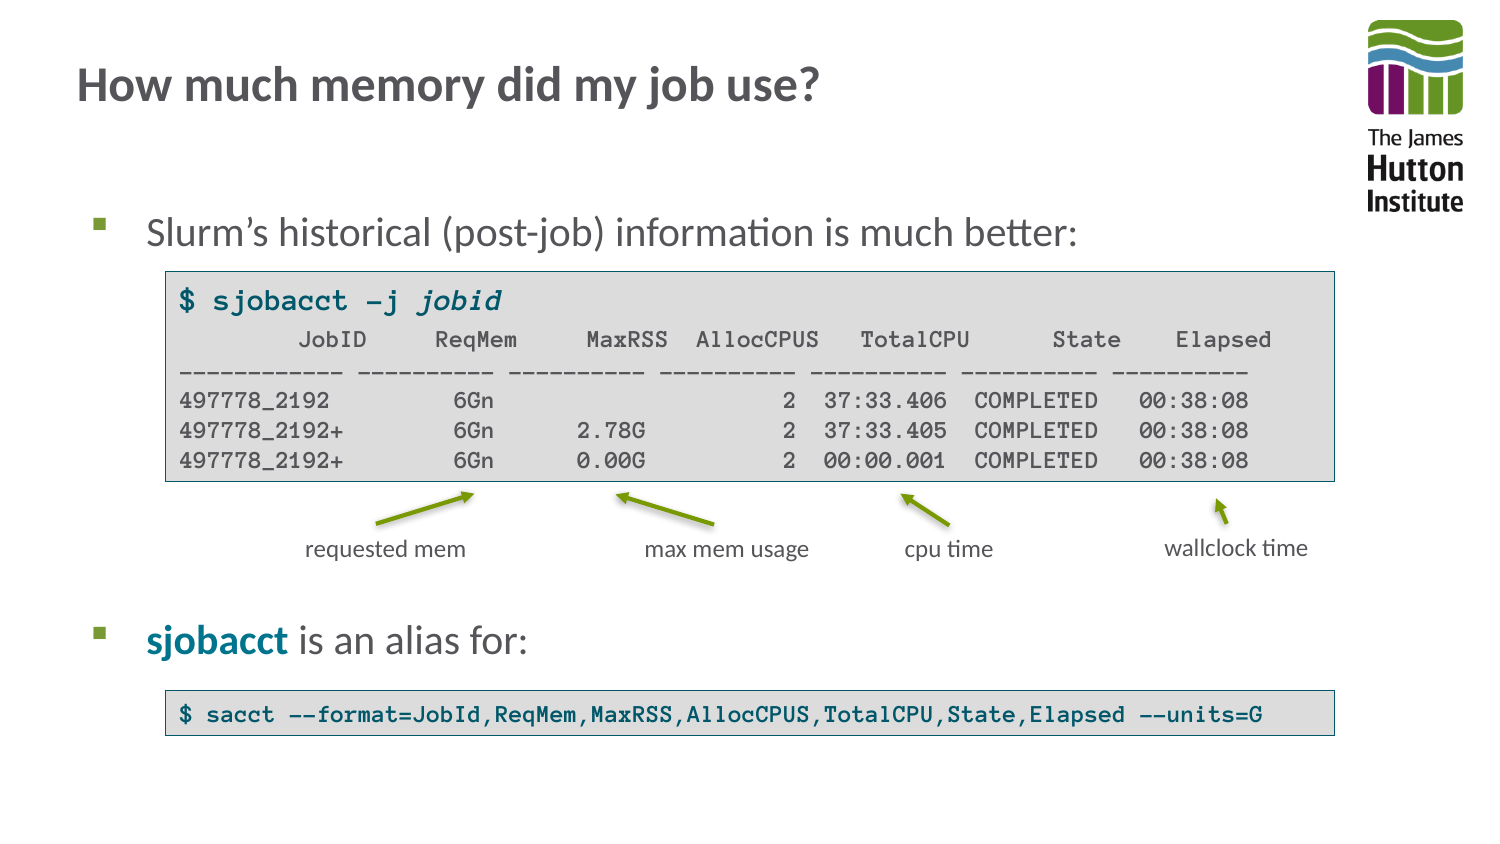

# How much memory did my job use?
Slurm’s historical (post-job) information is much better:

sjobacct is an alias for:

$ sjobacct -j jobid
       JobID     ReqMem     MaxRSS  AllocCPUS   TotalCPU      State    Elapsed
------------ ---------- ---------- ---------- ---------- ---------- ----------
497778_2192         6Gn                     2  37:33.406  COMPLETED   00:38:08
497778_2192+        6Gn      2.78G          2  37:33.405  COMPLETED   00:38:08
497778_2192+        6Gn      0.00G          2  00:00.001  COMPLETED   00:38:08
wallclock time
requested mem
max mem usage
cpu time
$ sacct --format=JobId,ReqMem,MaxRSS,AllocCPUS,TotalCPU,State,Elapsed --units=G